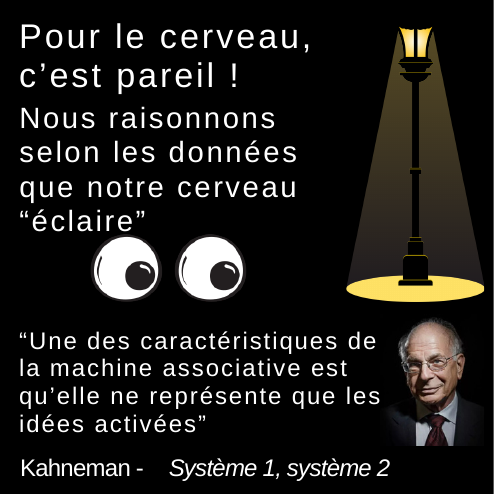

Pour le cerveau,
c’est pareil !
Nous raisonnons selon les données que notre cerveau “éclaire”

“Une des caractéristiques de la machine associative est qu’elle ne représente que les idées activées”
Kahneman -
Système 1, système 2